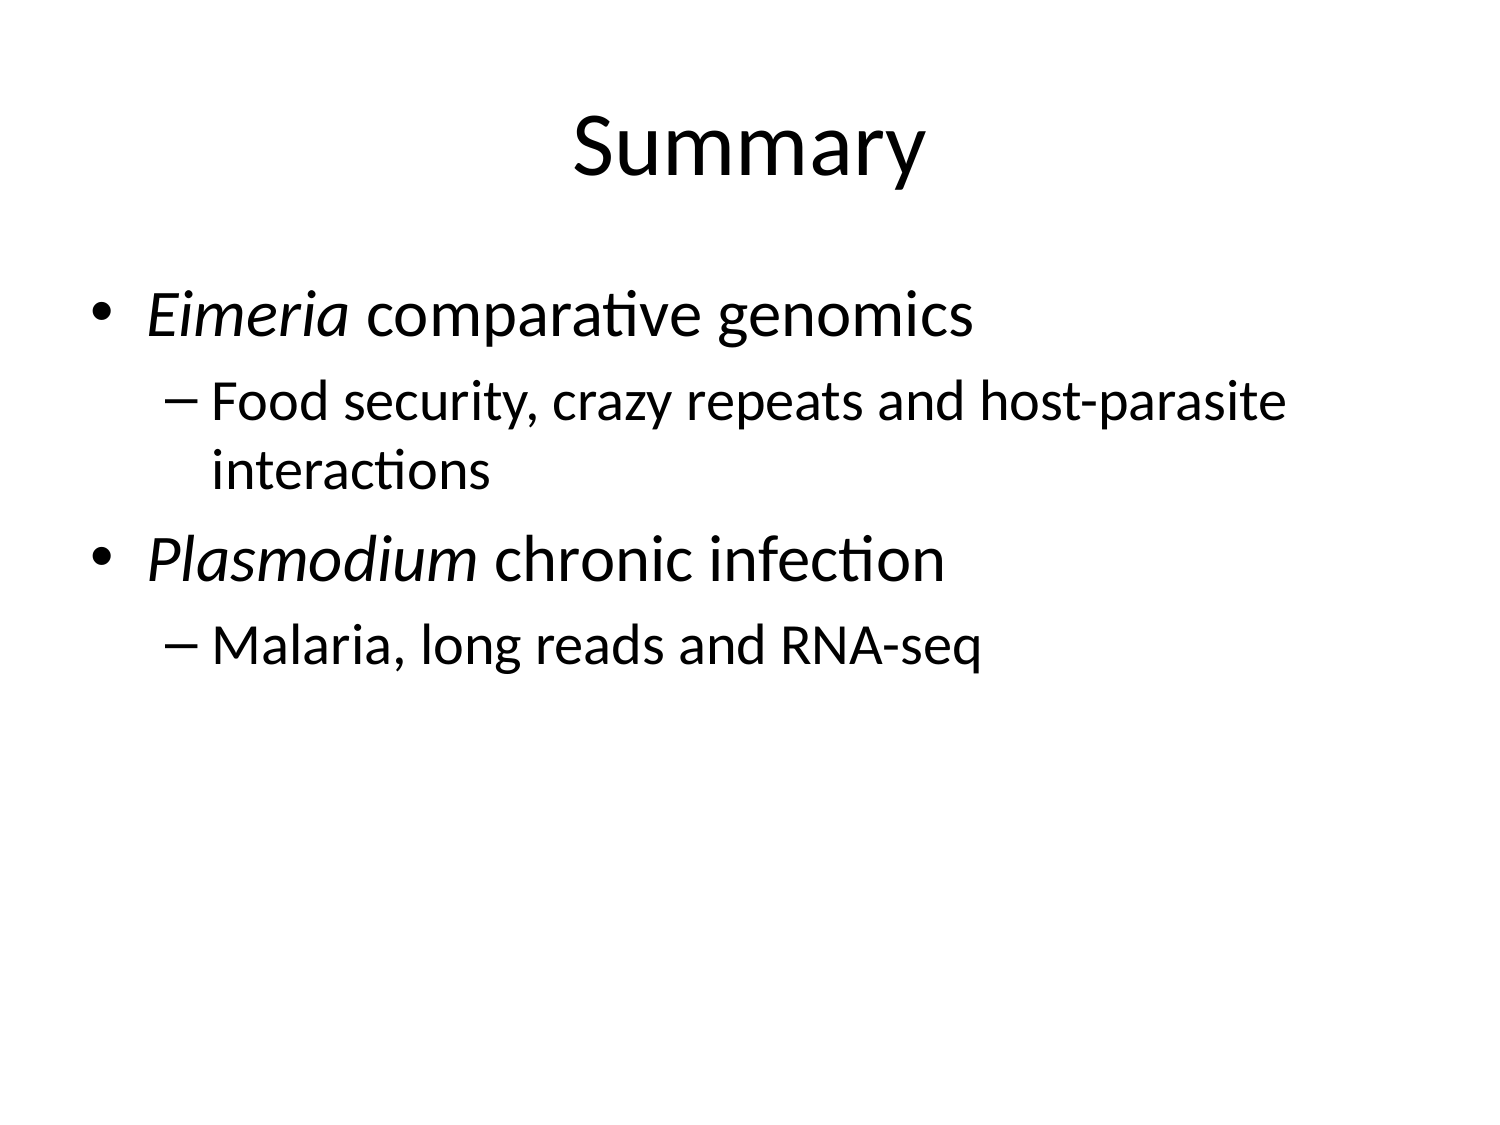

# Summary
Eimeria comparative genomics
Food security, crazy repeats and host-parasite interactions
Plasmodium chronic infection
Malaria, long reads and RNA-seq